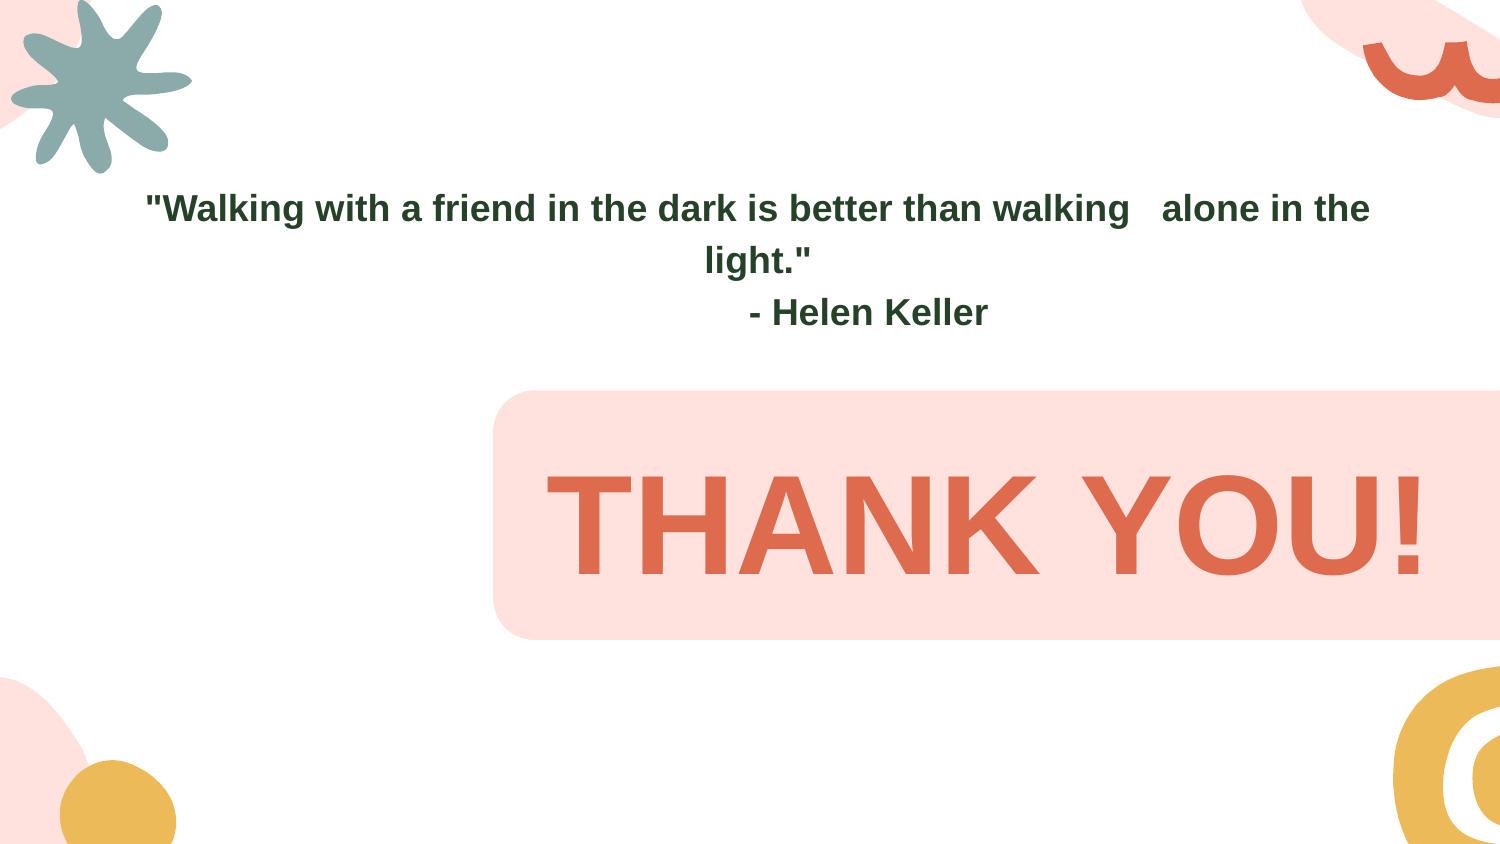

# "Walking with a friend in the dark is better than walking   alone in the light."
                     - Helen Keller

THANK YOU!